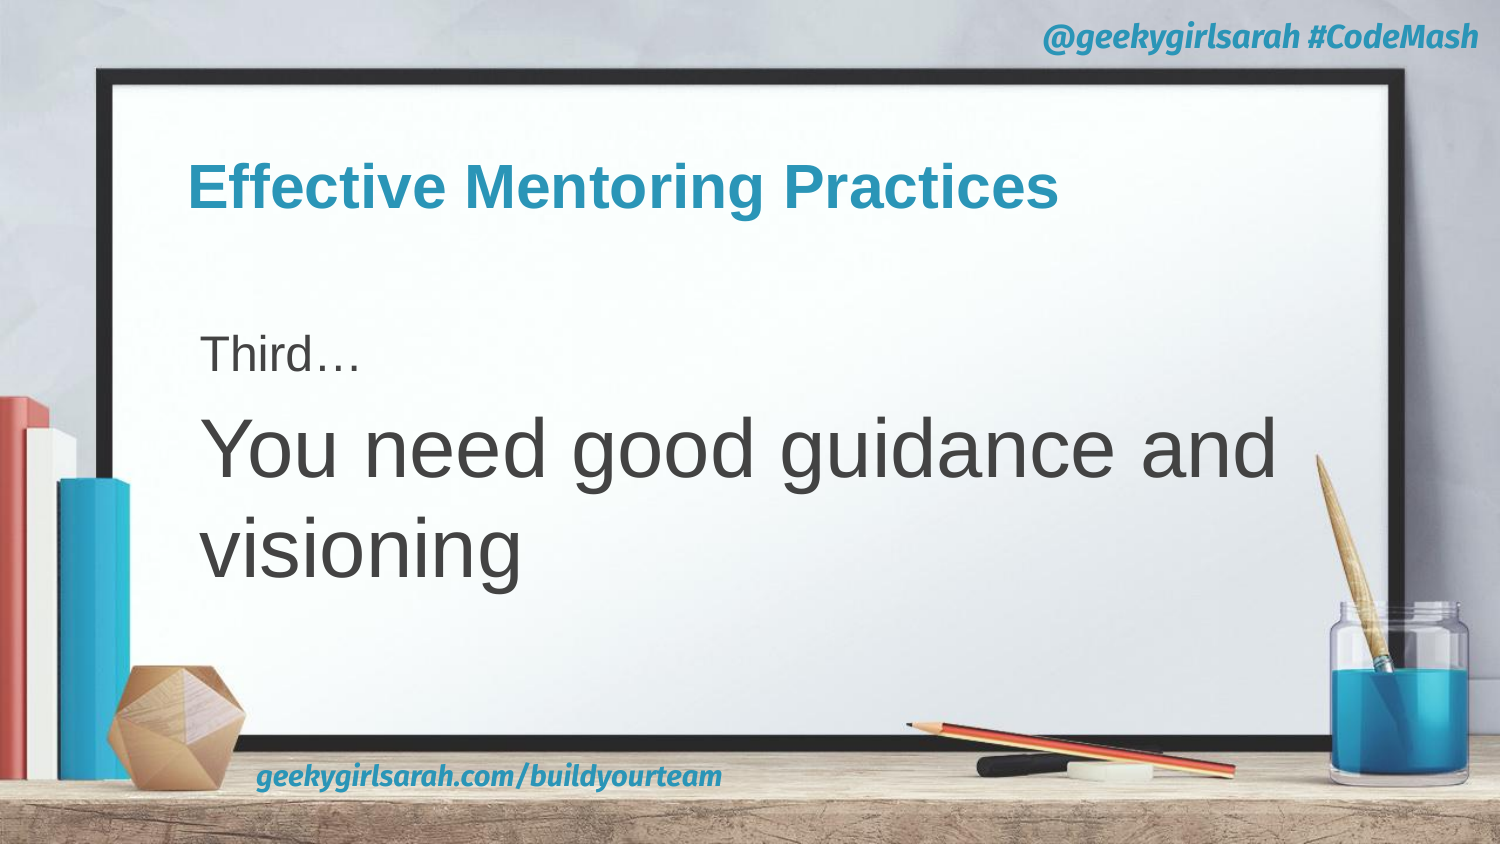

# Effective Mentoring Practices
Third…
You need good guidance and visioning